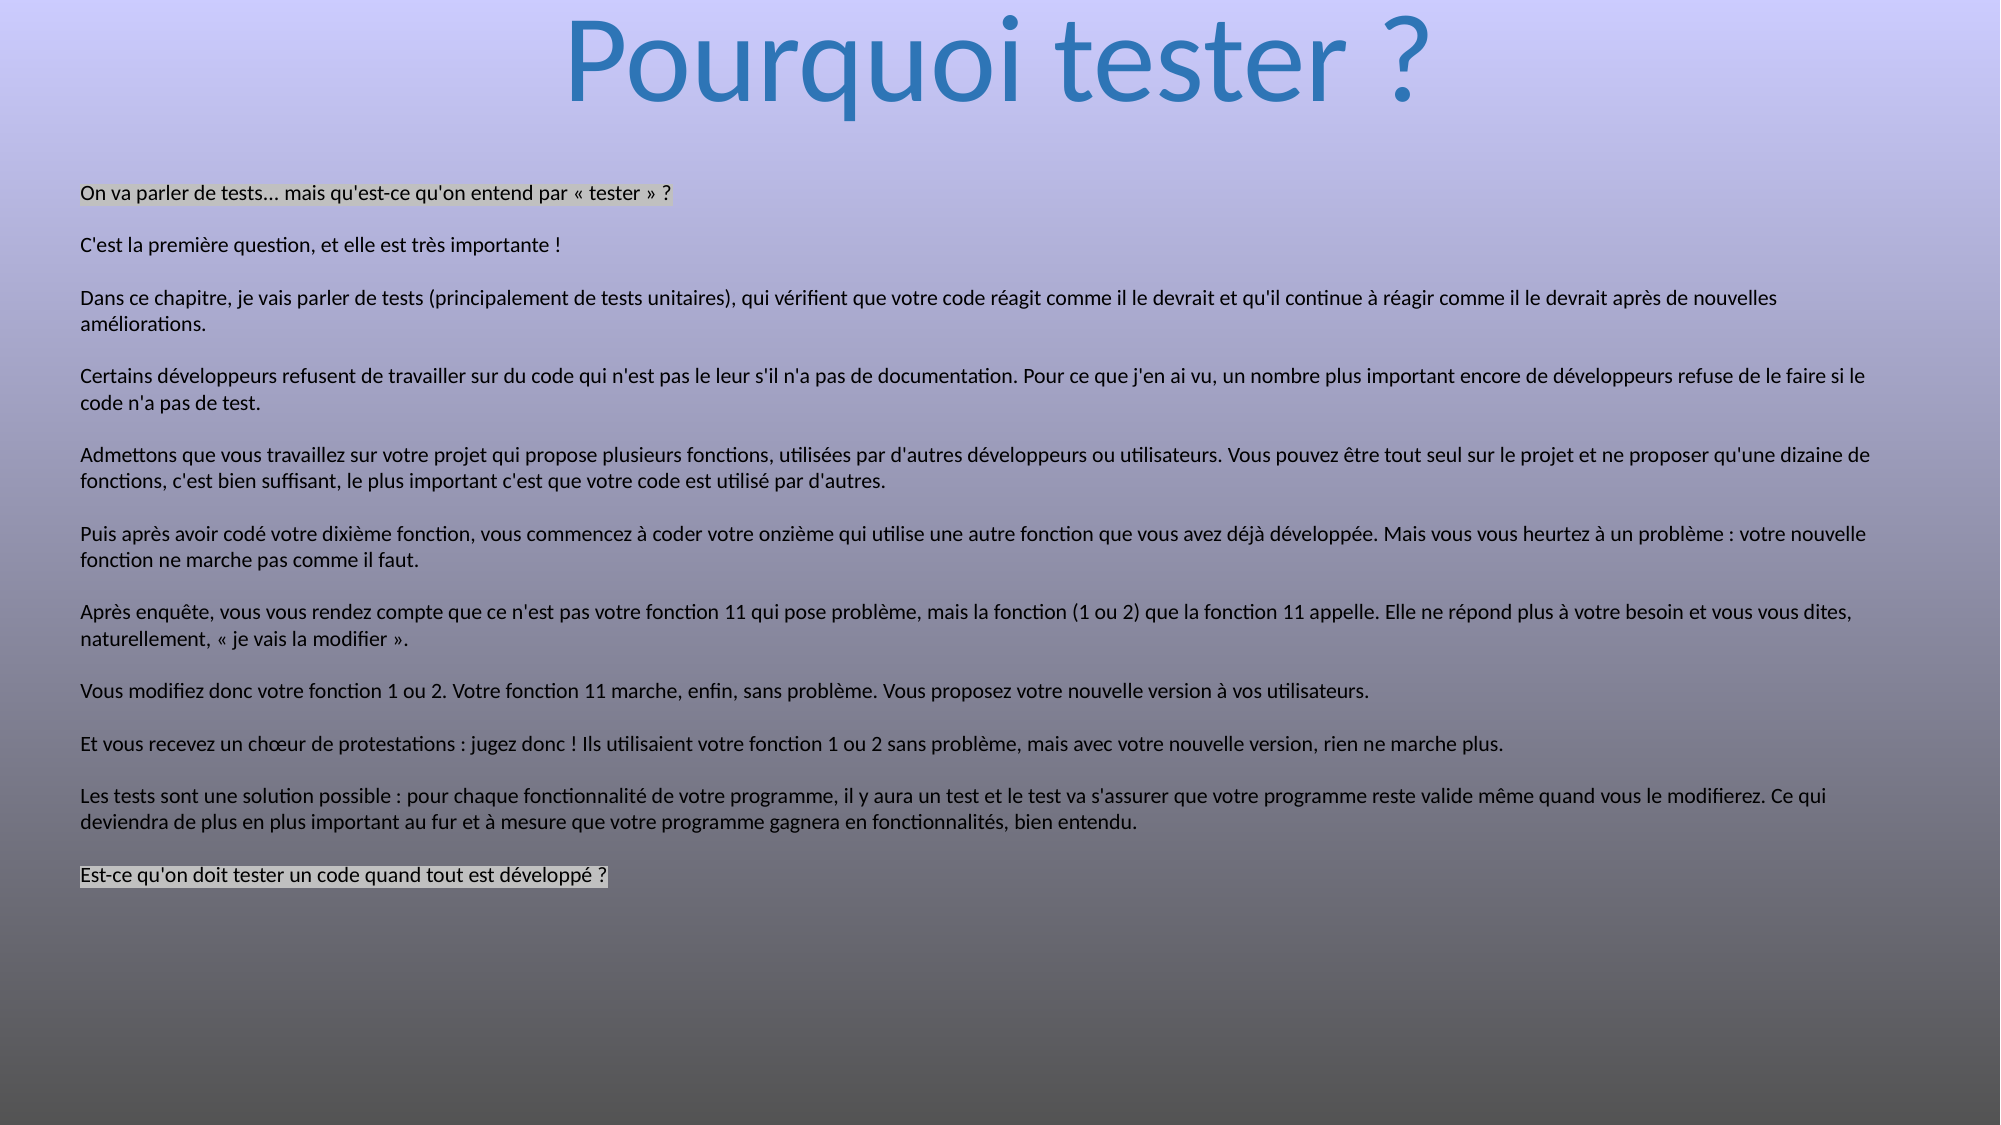

# Pourquoi tester ?
On va parler de tests... mais qu'est-ce qu'on entend par « tester » ?

C'est la première question, et elle est très importante !

Dans ce chapitre, je vais parler de tests (principalement de tests unitaires), qui vérifient que votre code réagit comme il le devrait et qu'il continue à réagir comme il le devrait après de nouvelles améliorations.

Certains développeurs refusent de travailler sur du code qui n'est pas le leur s'il n'a pas de documentation. Pour ce que j'en ai vu, un nombre plus important encore de développeurs refuse de le faire si le code n'a pas de test.

Admettons que vous travaillez sur votre projet qui propose plusieurs fonctions, utilisées par d'autres développeurs ou utilisateurs. Vous pouvez être tout seul sur le projet et ne proposer qu'une dizaine de fonctions, c'est bien suffisant, le plus important c'est que votre code est utilisé par d'autres.

Puis après avoir codé votre dixième fonction, vous commencez à coder votre onzième qui utilise une autre fonction que vous avez déjà développée. Mais vous vous heurtez à un problème : votre nouvelle fonction ne marche pas comme il faut.

Après enquête, vous vous rendez compte que ce n'est pas votre fonction 11 qui pose problème, mais la fonction (1 ou 2) que la fonction 11 appelle. Elle ne répond plus à votre besoin et vous vous dites, naturellement, « je vais la modifier ».

Vous modifiez donc votre fonction 1 ou 2. Votre fonction 11 marche, enfin, sans problème. Vous proposez votre nouvelle version à vos utilisateurs.

Et vous recevez un chœur de protestations : jugez donc ! Ils utilisaient votre fonction 1 ou 2 sans problème, mais avec votre nouvelle version, rien ne marche plus.

Les tests sont une solution possible : pour chaque fonctionnalité de votre programme, il y aura un test et le test va s'assurer que votre programme reste valide même quand vous le modifierez. Ce qui deviendra de plus en plus important au fur et à mesure que votre programme gagnera en fonctionnalités, bien entendu.

Est-ce qu'on doit tester un code quand tout est développé ?

627